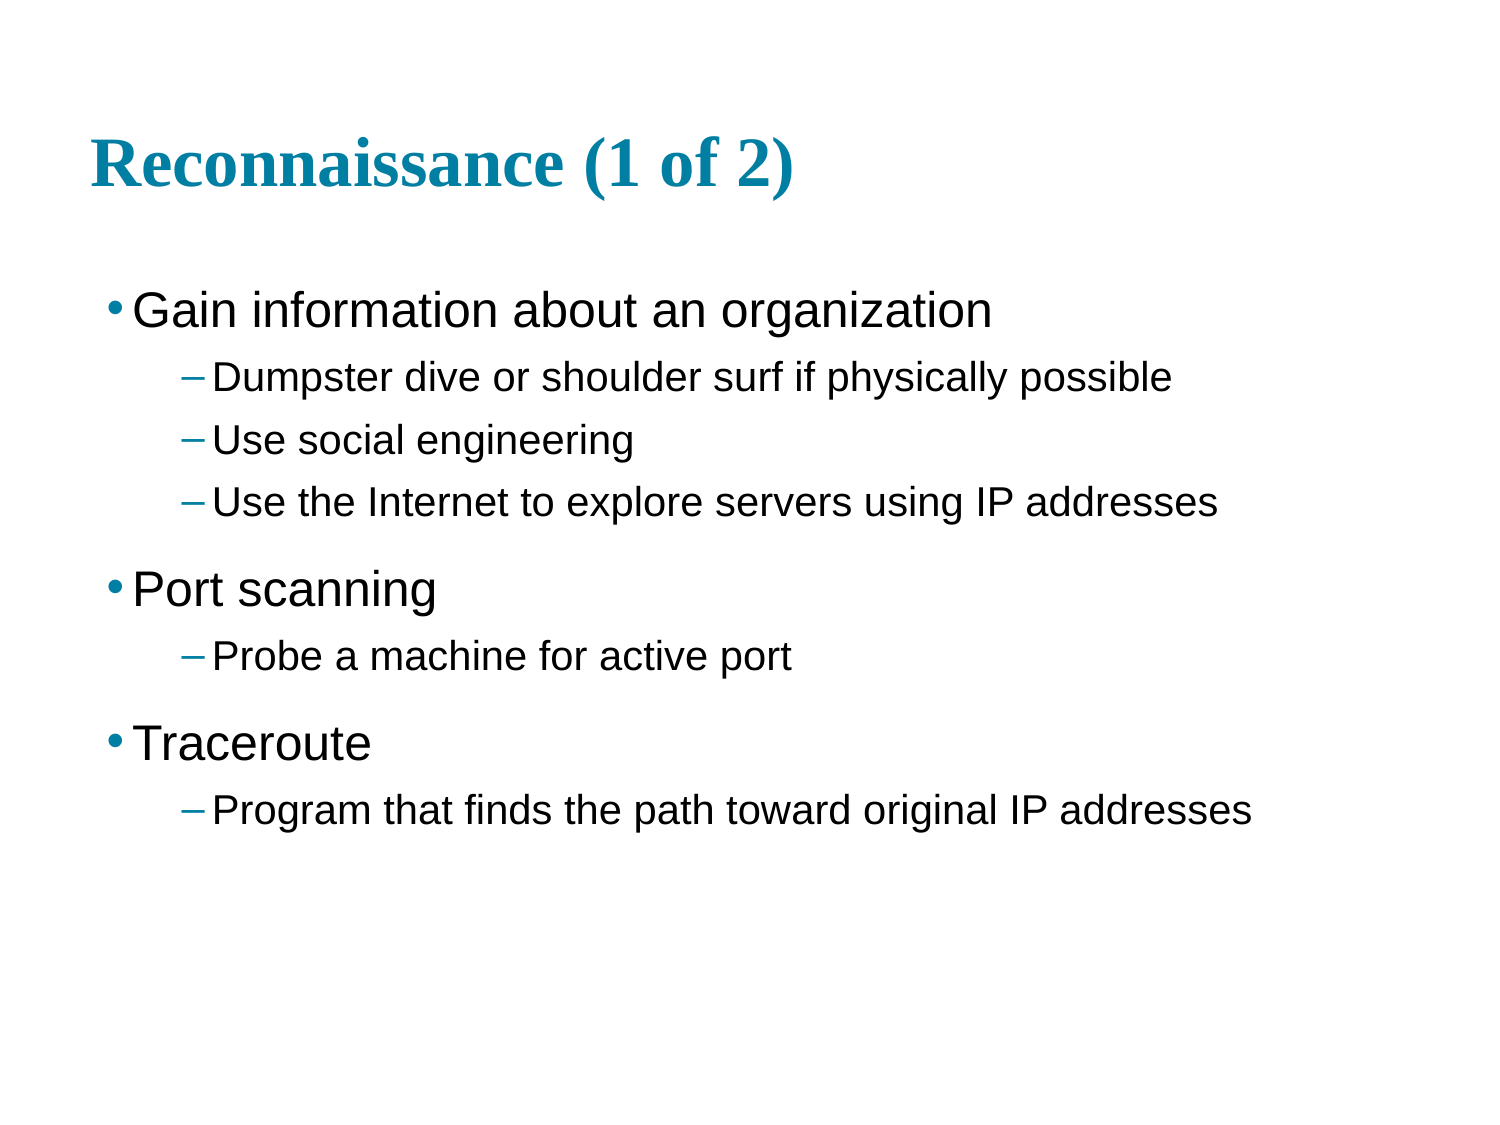

# Reconnaissance (1 of 2)
Gain information about an organization
Dumpster dive or shoulder surf if physically possible
Use social engineering
Use the Internet to explore servers using IP addresses
Port scanning
Probe a machine for active port
Traceroute
Program that finds the path toward original IP addresses